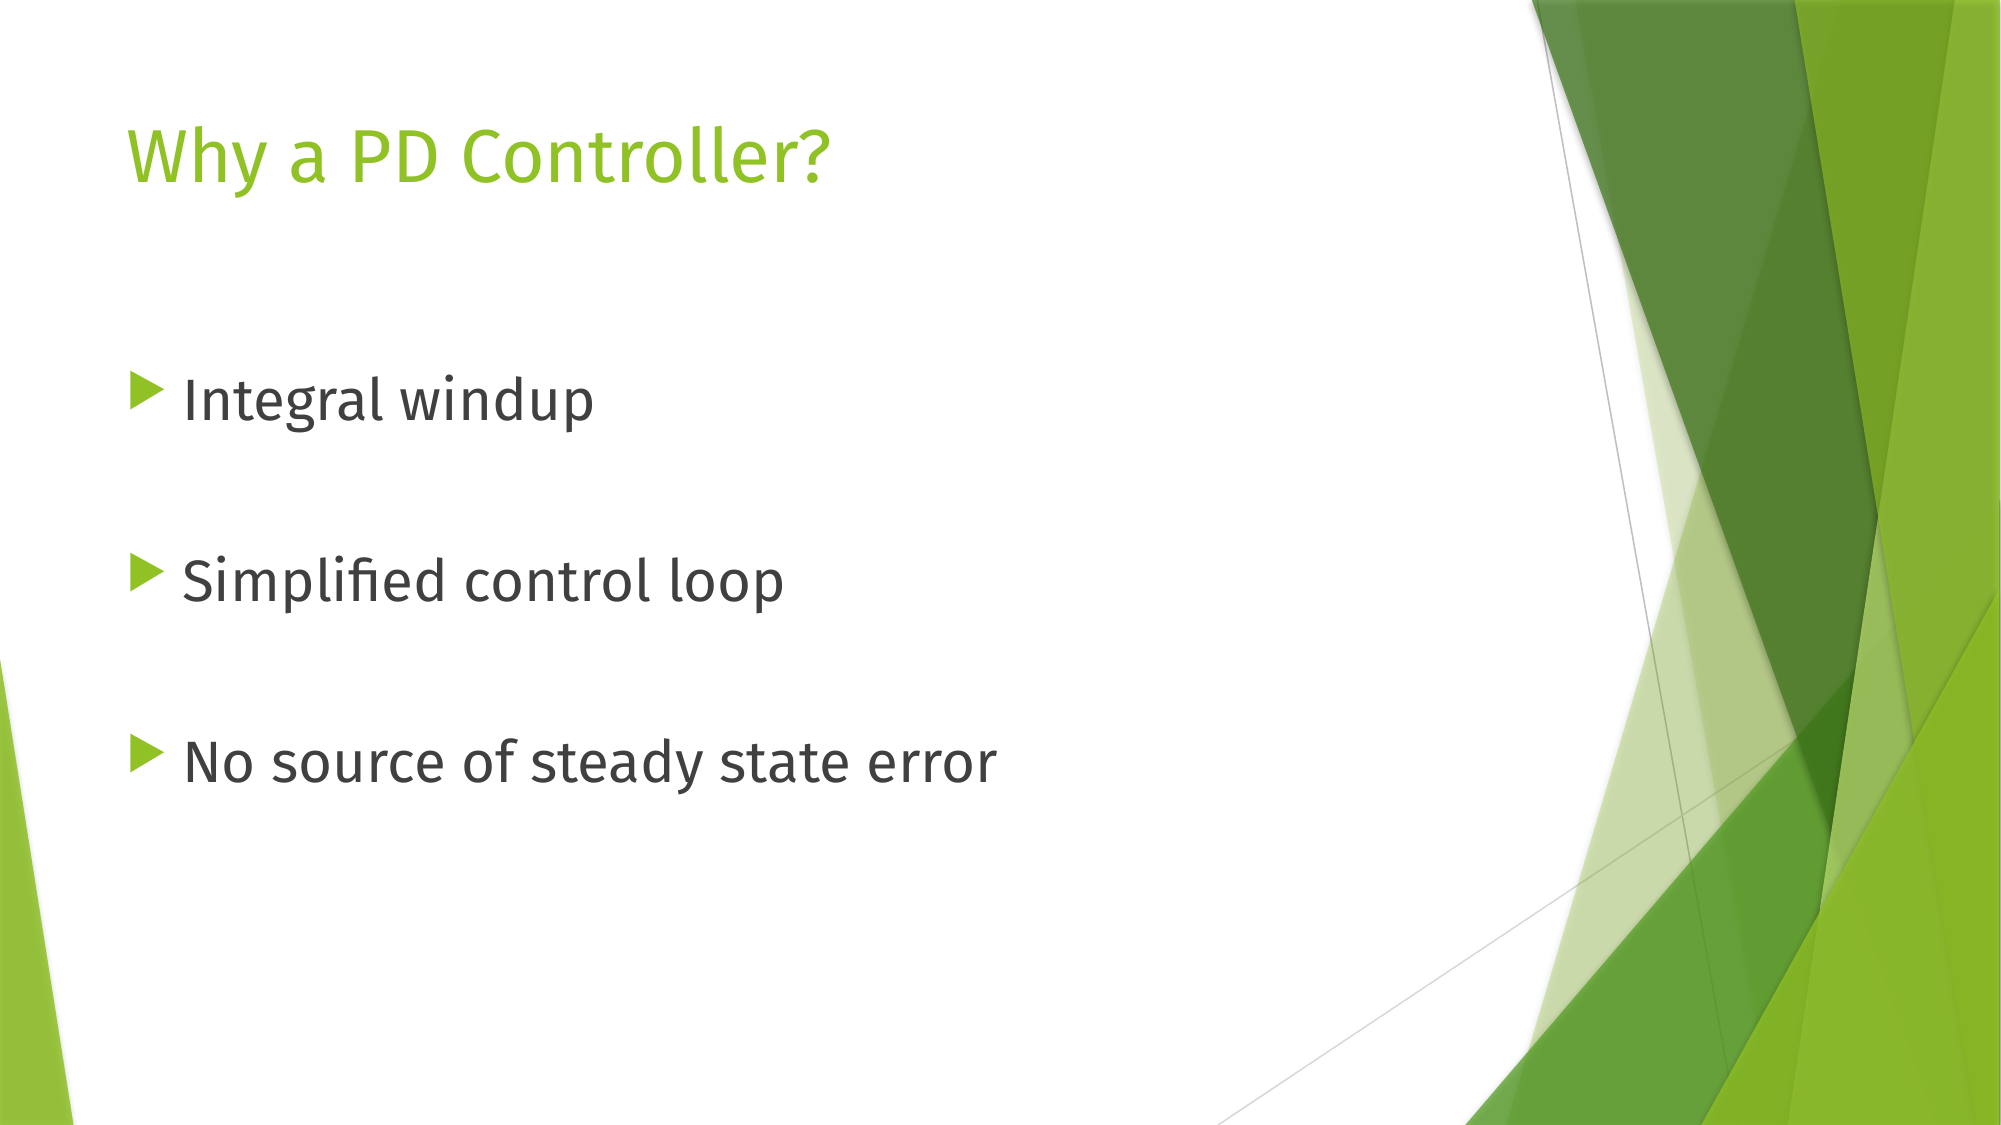

# Why a PD Controller?
Integral windup

Simplified control loop

No source of steady state error